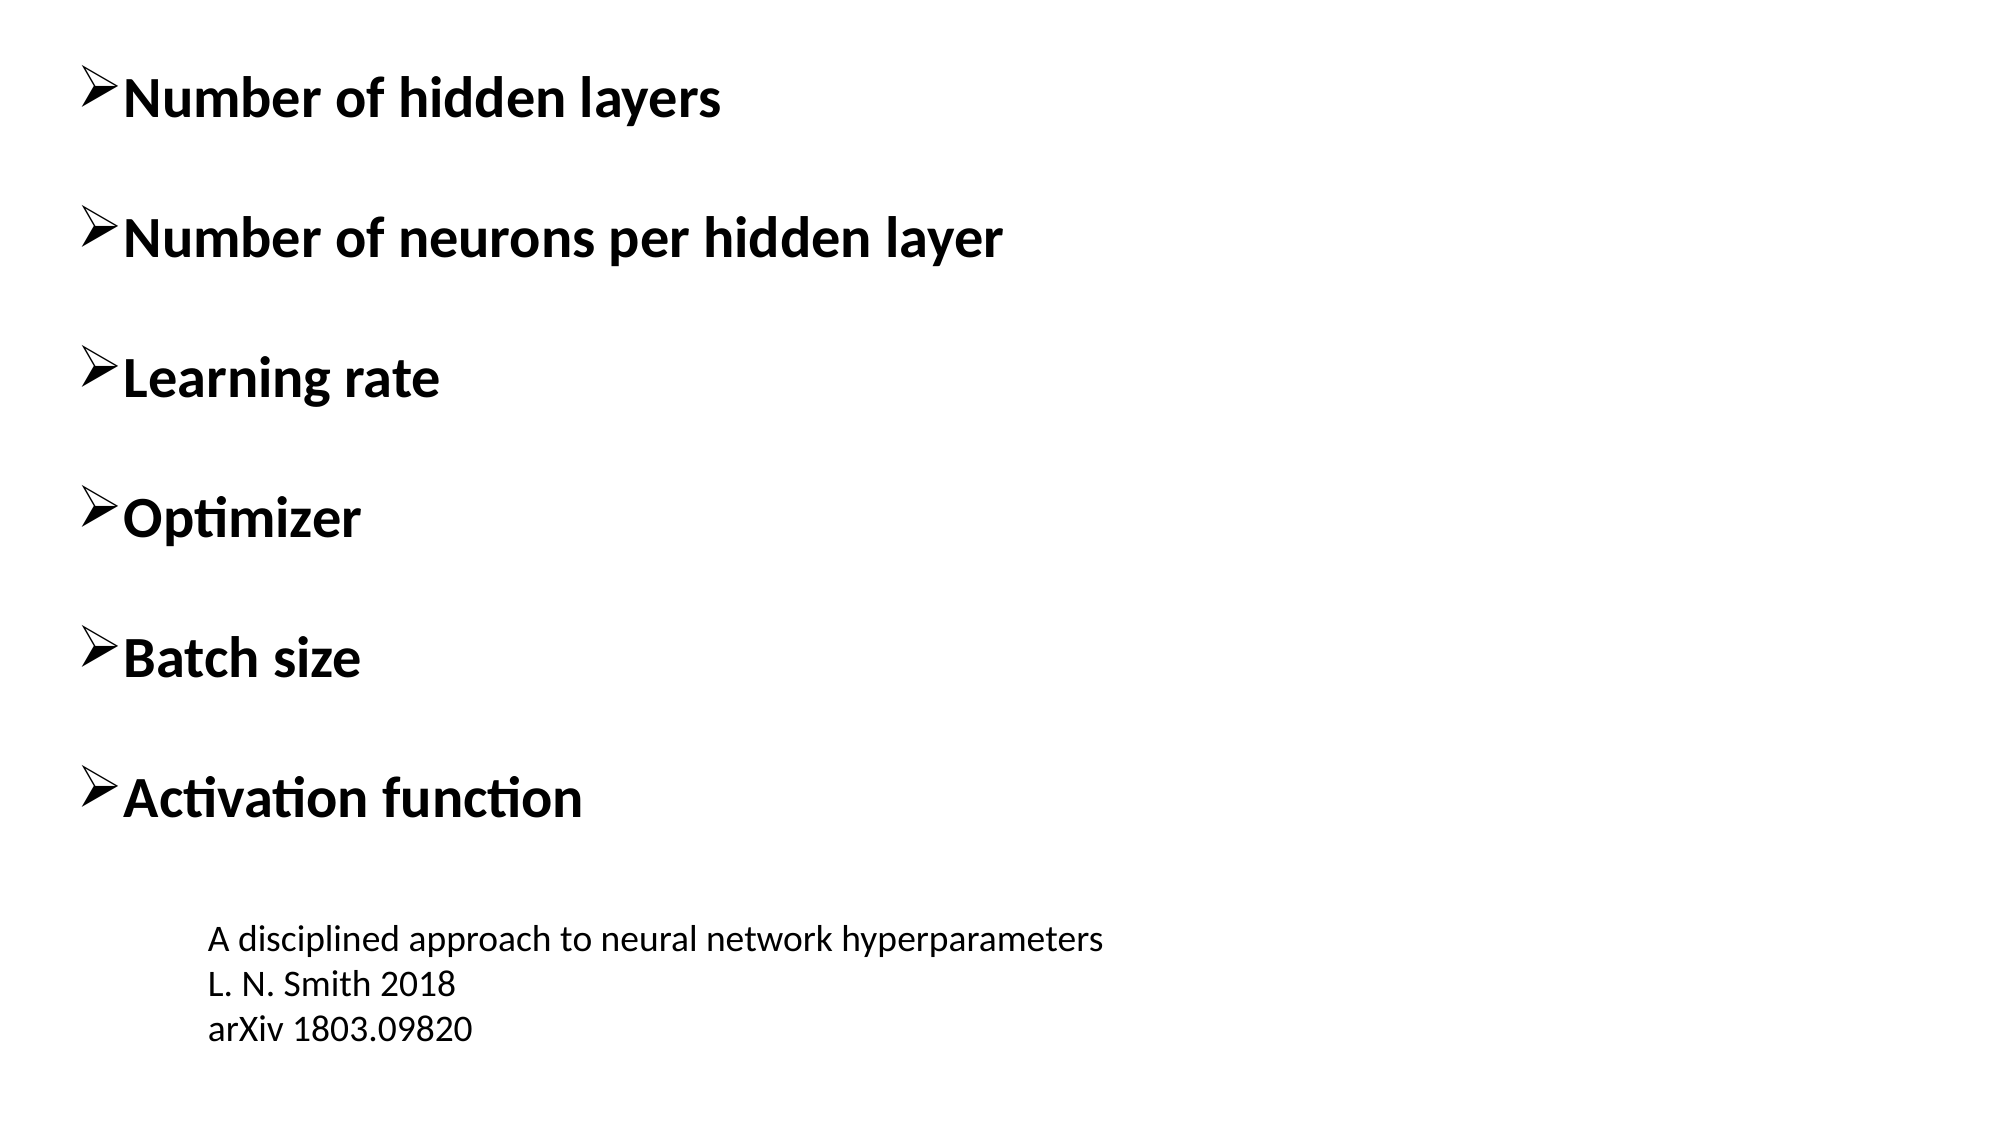

Number of hidden layers

Number of neurons per hidden layer

Learning rate

Optimizer

Batch size

Activation function

A disciplined approach to neural network hyperparameters
L. N. Smith 2018
arXiv 1803.09820